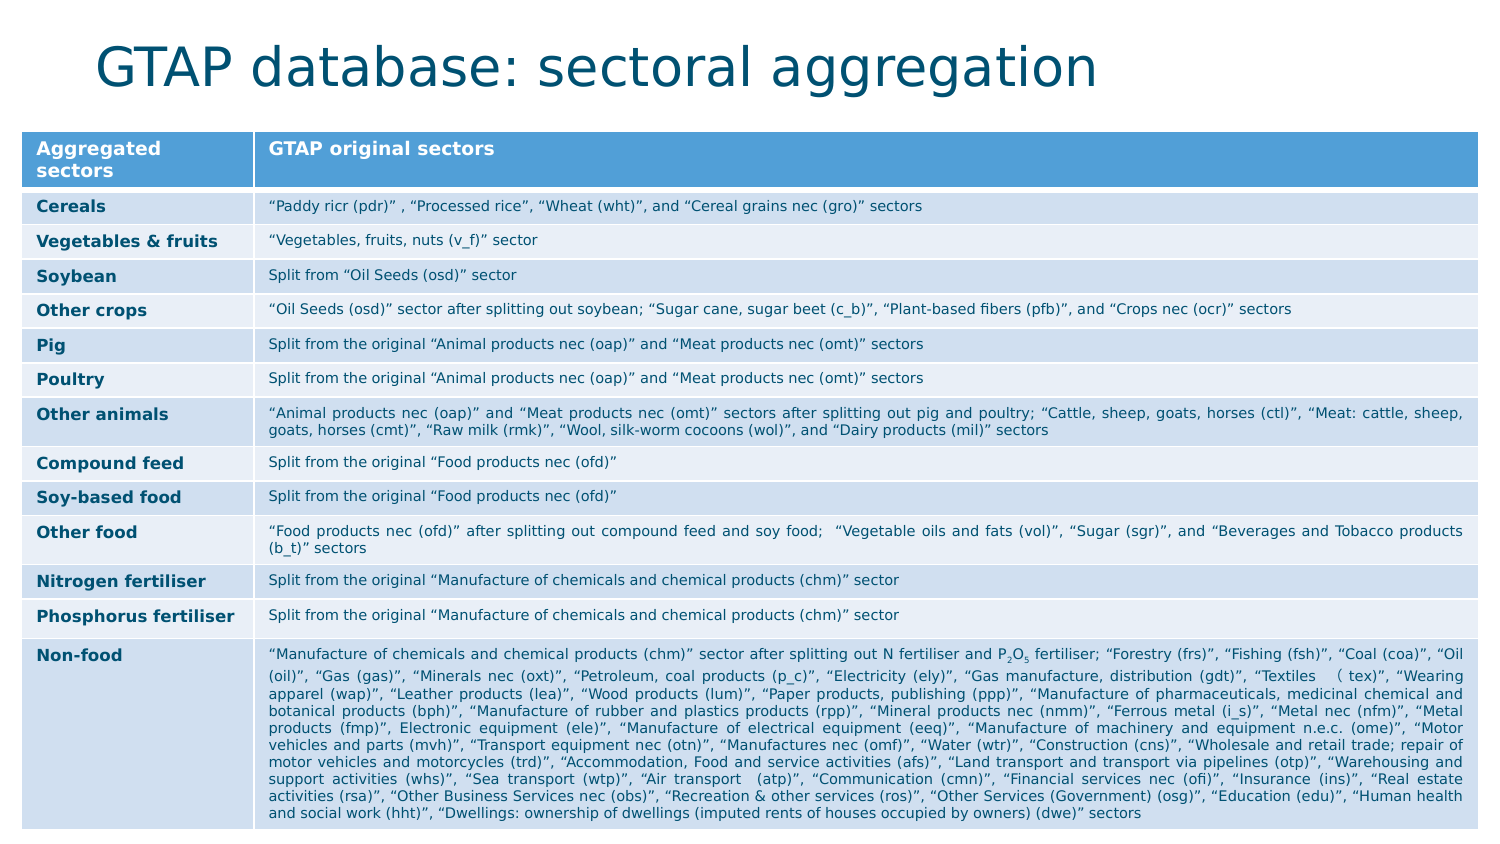

# GTAP database: sectoral aggregation
| Aggregated sectors | GTAP original sectors |
| --- | --- |
| Cereals | “Paddy ricr (pdr)” , “Processed rice”, “Wheat (wht)”, and “Cereal grains nec (gro)” sectors |
| Vegetables & fruits | “Vegetables, fruits, nuts (v\_f)” sector |
| Soybean | Split from “Oil Seeds (osd)” sector |
| Other crops | “Oil Seeds (osd)” sector after splitting out soybean; “Sugar cane, sugar beet (c\_b)”, “Plant-based fibers (pfb)”, and “Crops nec (ocr)” sectors |
| Pig | Split from the original “Animal products nec (oap)” and “Meat products nec (omt)” sectors |
| Poultry | Split from the original “Animal products nec (oap)” and “Meat products nec (omt)” sectors |
| Other animals | “Animal products nec (oap)” and “Meat products nec (omt)” sectors after splitting out pig and poultry; “Cattle, sheep, goats, horses (ctl)”, “Meat: cattle, sheep, goats, horses (cmt)”, “Raw milk (rmk)”, “Wool, silk-worm cocoons (wol)”, and “Dairy products (mil)” sectors |
| Compound feed | Split from the original “Food products nec (ofd)” |
| Soy-based food | Split from the original “Food products nec (ofd)” |
| Other food | “Food products nec (ofd)” after splitting out compound feed and soy food; “Vegetable oils and fats (vol)”, “Sugar (sgr)”, and “Beverages and Tobacco products (b\_t)” sectors |
| Nitrogen fertiliser | Split from the original “Manufacture of chemicals and chemical products (chm)” sector |
| Phosphorus fertiliser | Split from the original “Manufacture of chemicals and chemical products (chm)” sector |
| Non-food | “Manufacture of chemicals and chemical products (chm)” sector after splitting out N fertiliser and P2O5 fertiliser; “Forestry (frs)”, “Fishing (fsh)”, “Coal (coa)”, “Oil (oil)”, “Gas (gas)”, “Minerals nec (oxt)”, “Petroleum, coal products (p\_c)”, “Electricity (ely)”, “Gas manufacture, distribution (gdt)”, “Textiles （tex)”, “Wearing apparel (wap)”, “Leather products (lea)”, “Wood products (lum)”, “Paper products, publishing (ppp)”, “Manufacture of pharmaceuticals, medicinal chemical and botanical products (bph)”, “Manufacture of rubber and plastics products (rpp)”, “Mineral products nec (nmm)”, “Ferrous metal (i\_s)”, “Metal nec (nfm)”, “Metal products (fmp)”, Electronic equipment (ele)”, “Manufacture of electrical equipment (eeq)”, “Manufacture of machinery and equipment n.e.c. (ome)”, “Motor vehicles and parts (mvh)”, “Transport equipment nec (otn)”, “Manufactures nec (omf)”, “Water (wtr)”, “Construction (cns)”, “Wholesale and retail trade; repair of motor vehicles and motorcycles (trd)”, “Accommodation, Food and service activities (afs)”, “Land transport and transport via pipelines (otp)”, “Warehousing and support activities (whs)”, “Sea transport (wtp)”, “Air transport (atp)”, “Communication (cmn)”, “Financial services nec (ofi)”, “Insurance (ins)”, “Real estate activities (rsa)”, “Other Business Services nec (obs)”, “Recreation & other services (ros)”, “Other Services (Government) (osg)”, “Education (edu)”, “Human health and social work (hht)”, “Dwellings: ownership of dwellings (imputed rents of houses occupied by owners) (dwe)” sectors |
28